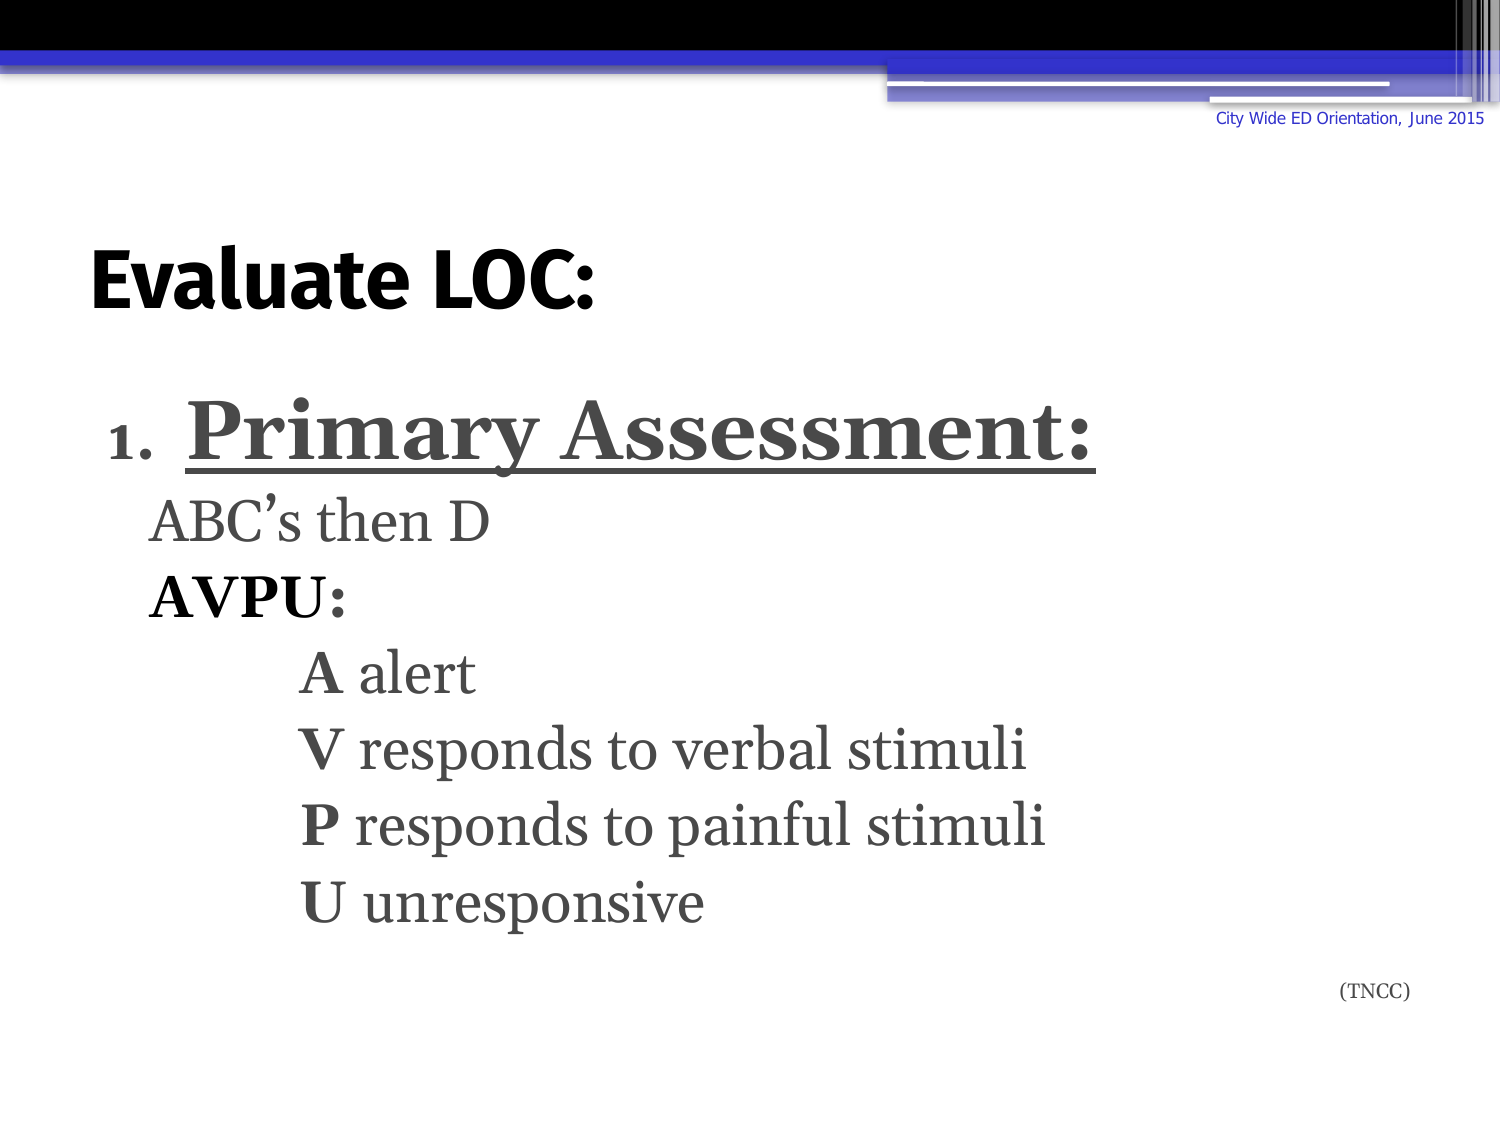

City Wide ED Orientation, June 2015
# Evaluate LOC:
1.  Primary Assessment:
	ABC’s then D
	AVPU:
		A alert
		V responds to verbal stimuli
		P responds to painful stimuli
		U unresponsive
						(TNCC)